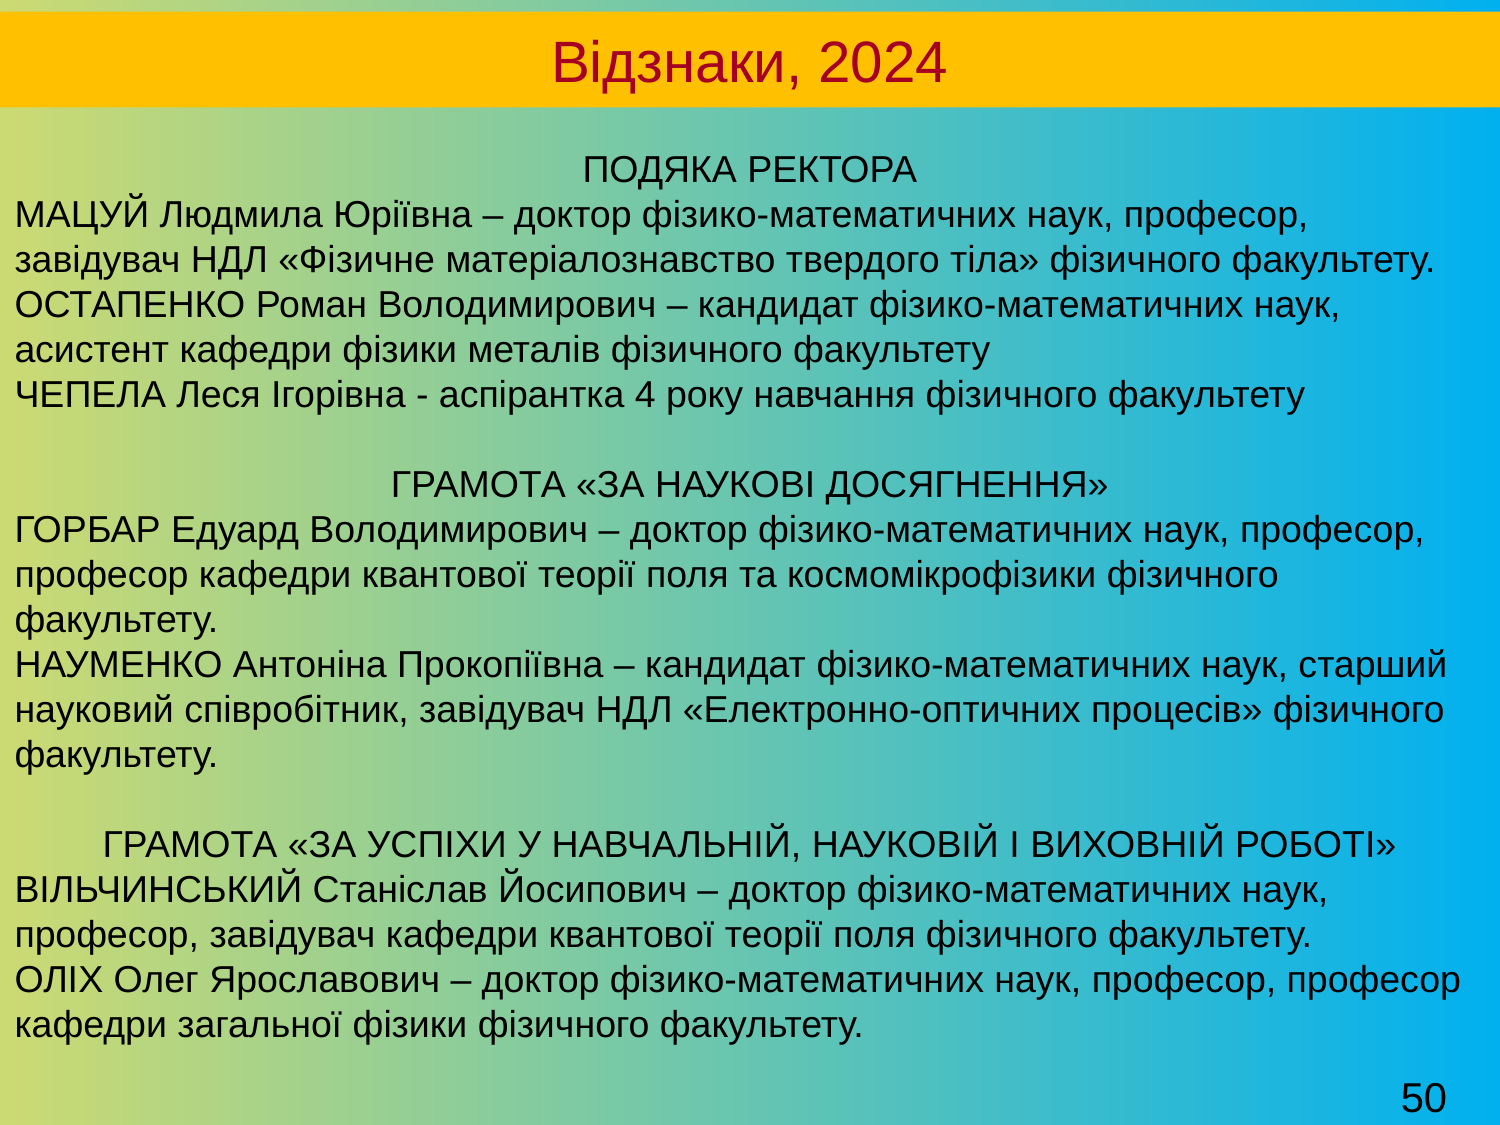

Відзнаки, 2024
ПОДЯКА РЕКТОРА
МАЦУЙ Людмила Юріївна – доктор фізико-математичних наук, професор, завідувач НДЛ «Фізичне матеріалознавство твердого тіла» фізичного факультету.
ОСТАПЕНКО Роман Володимирович – кандидат фізико-математичних наук, асистент кафедри фізики металів фізичного факультету
ЧЕПЕЛА Леся Ігорівна - аспірантка 4 року навчання фізичного факультету

ГРАМОТА «ЗА НАУКОВІ ДОСЯГНЕННЯ»
ГОРБАР Едуард Володимирович – доктор фізико-математичних наук, професор, професор кафедри квантової теорії поля та космомікрофізики фізичного факультету.
НАУМЕНКО Антоніна Прокопіївна – кандидат фізико-математичних наук, старший науковий співробітник, завідувач НДЛ «Електронно-оптичних процесів» фізичного факультету.

ГРАМОТА «ЗА УСПІХИ У НАВЧАЛЬНІЙ, НАУКОВІЙ І ВИХОВНІЙ РОБОТІ»
ВІЛЬЧИНСЬКИЙ Станіслав Йосипович – доктор фізико-математичних наук, професор, завідувач кафедри квантової теорії поля фізичного факультету.
ОЛІХ Олег Ярославович – доктор фізико-математичних наук, професор, професор кафедри загальної фізики фізичного факультету.
50